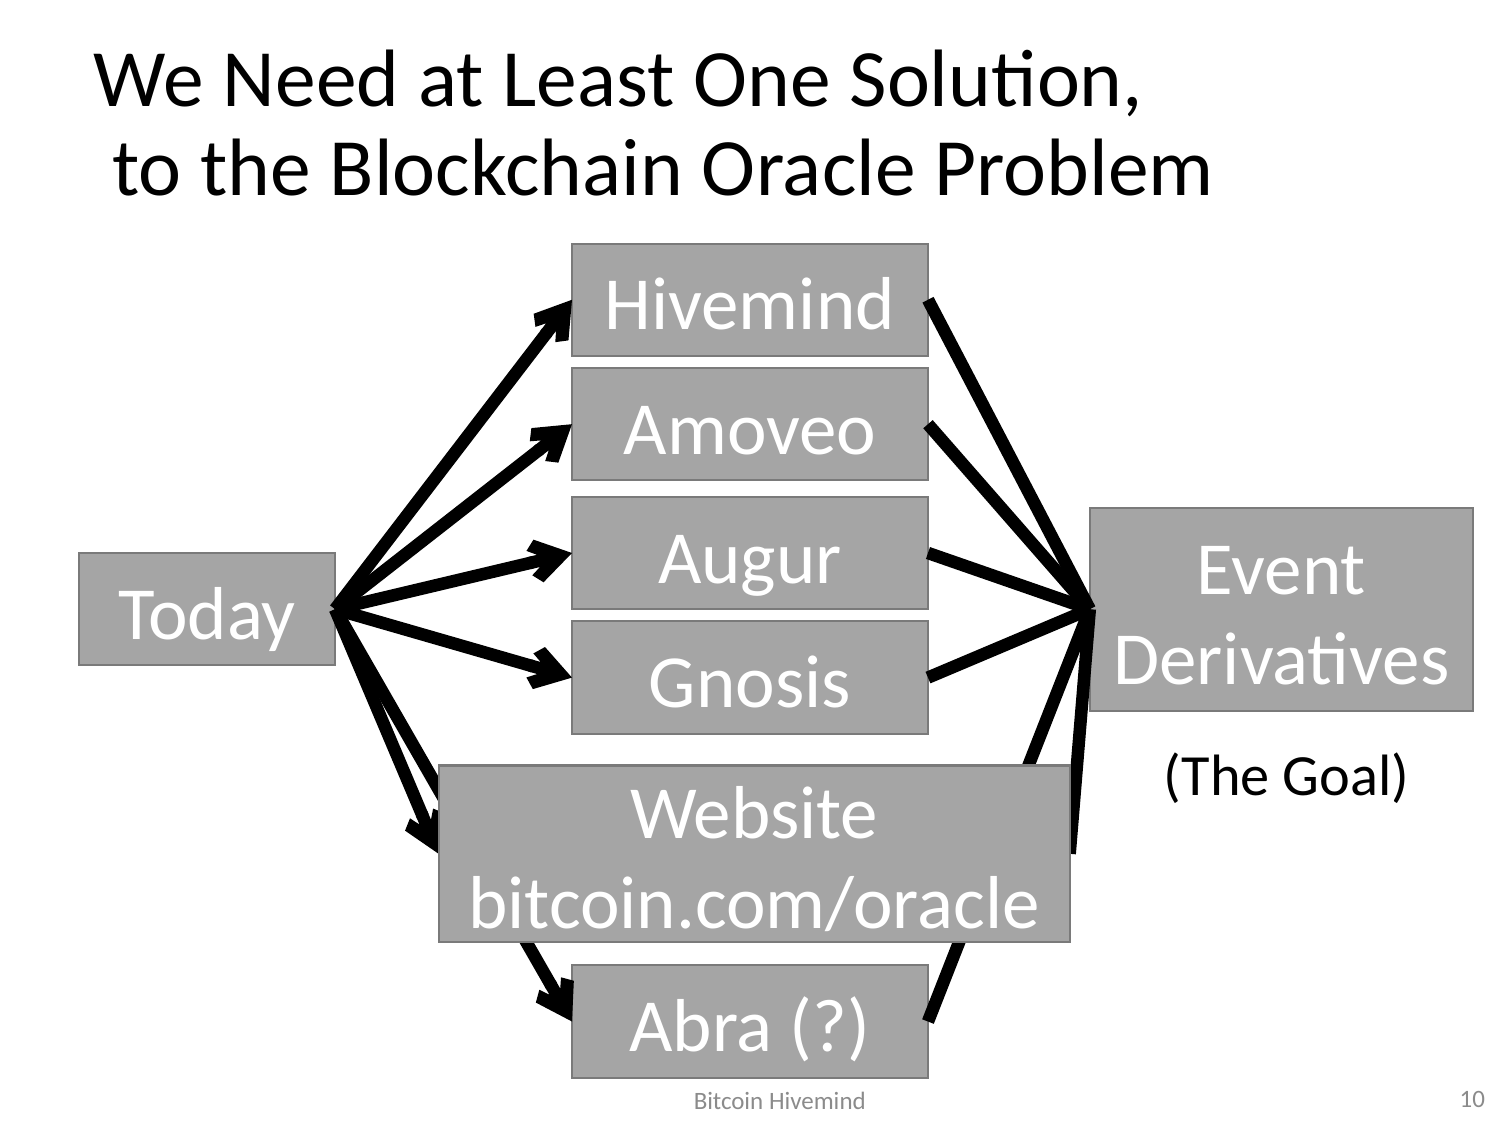

# We Need at Least One Solution, to the Blockchain Oracle Problem
Hivemind
Amoveo
Augur
Event Derivatives
Today
Gnosis
(The Goal)
Website
bitcoin.com/oracle
Abra (?)
10
Bitcoin Hivemind